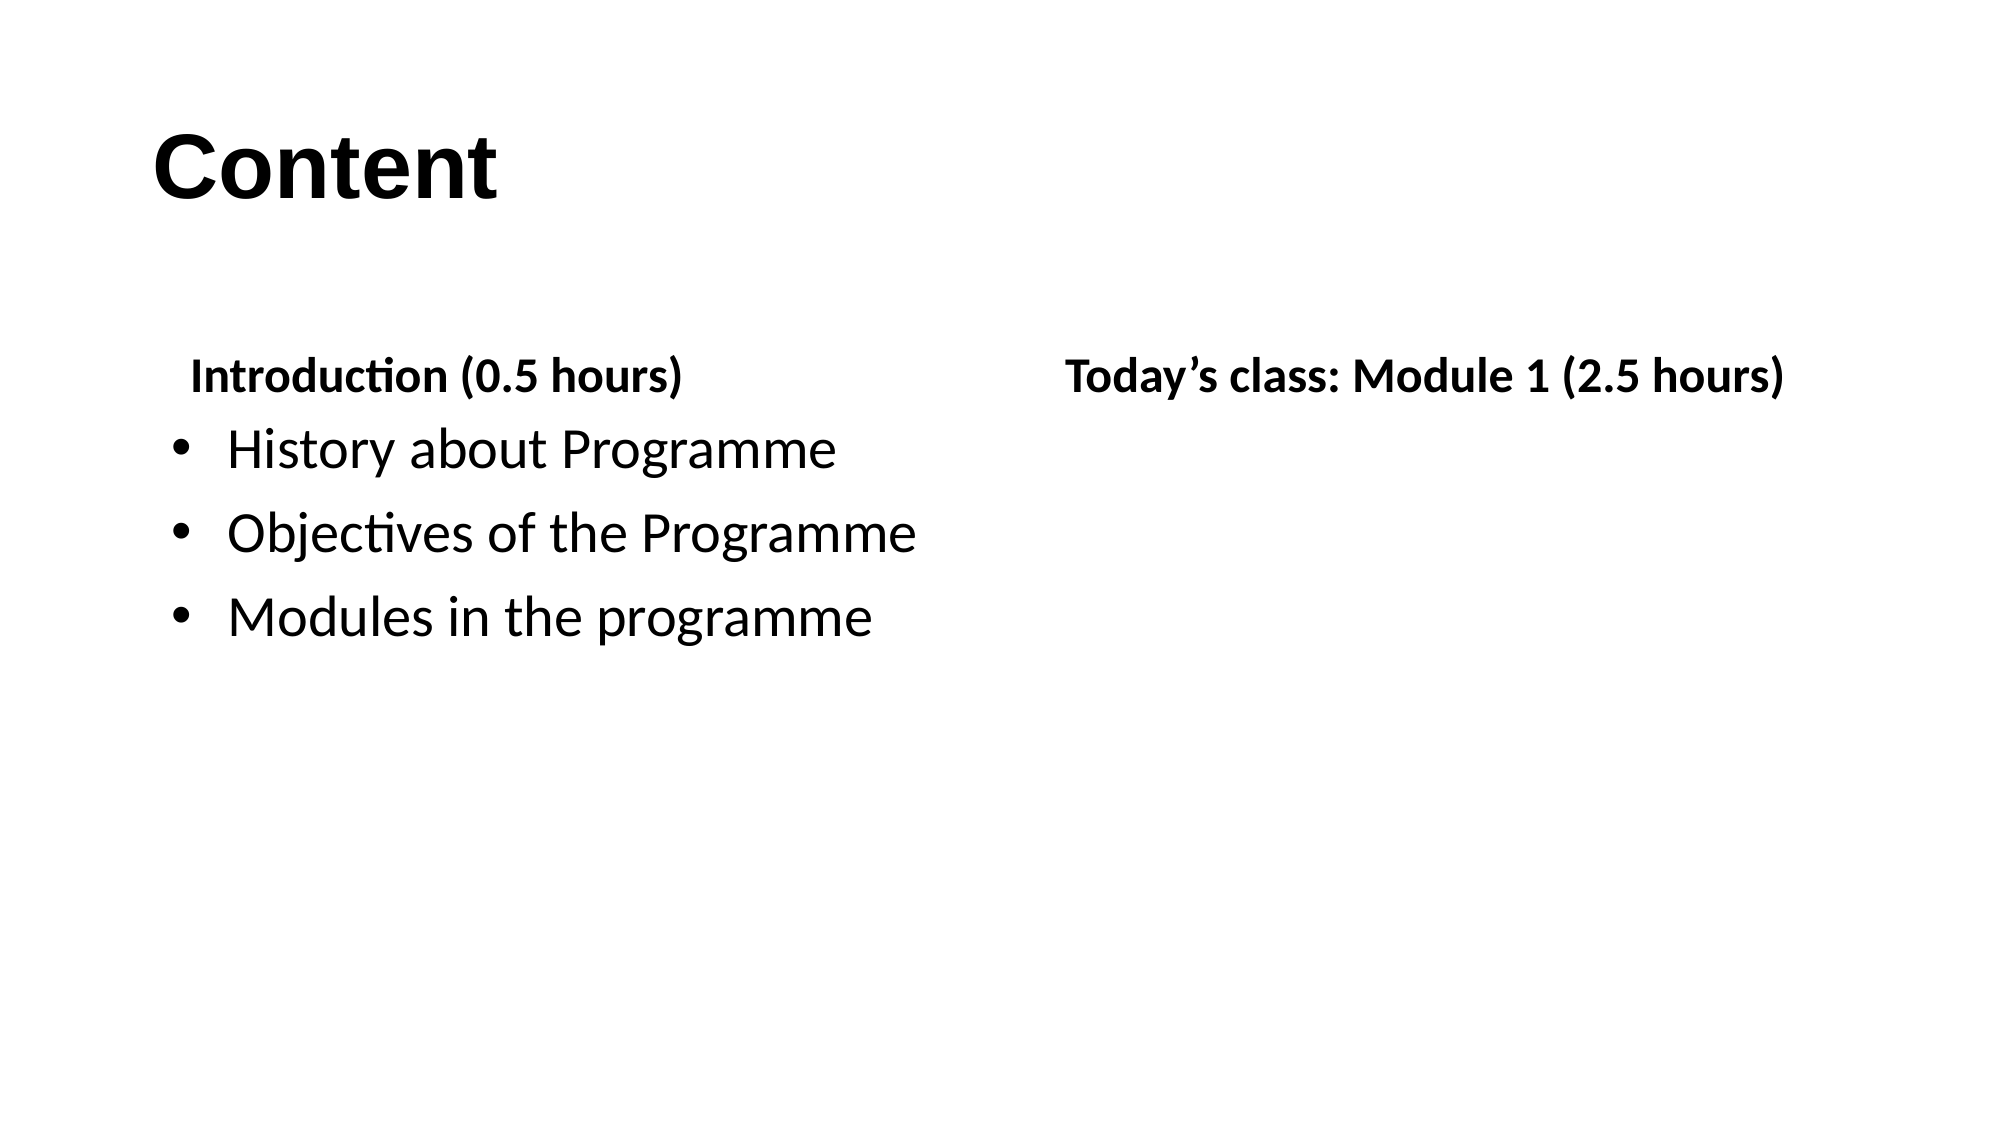

# Content
Introduction (0.5 hours)
Today’s class: Module 1 (2.5 hours)
History about Programme
Objectives of the Programme
Modules in the programme